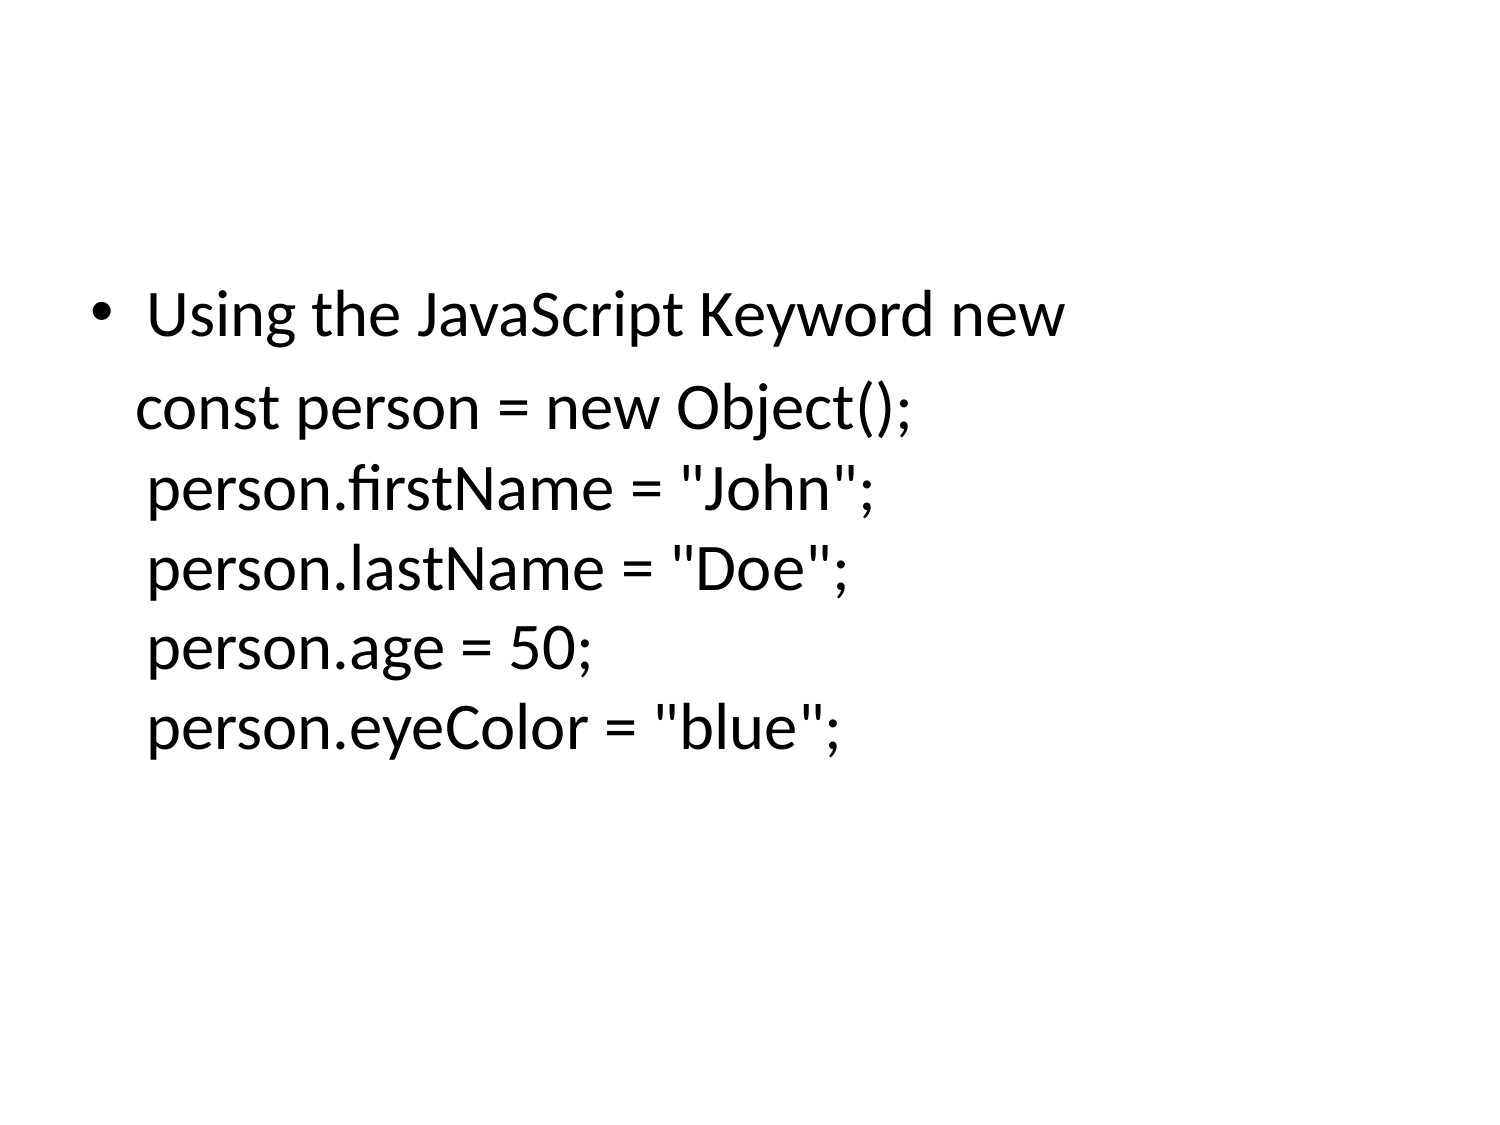

#
Using the JavaScript Keyword new
   const person = new Object();
person.firstName = "John";
person.lastName = "Doe";
person.age = 50;
person.eyeColor = "blue";